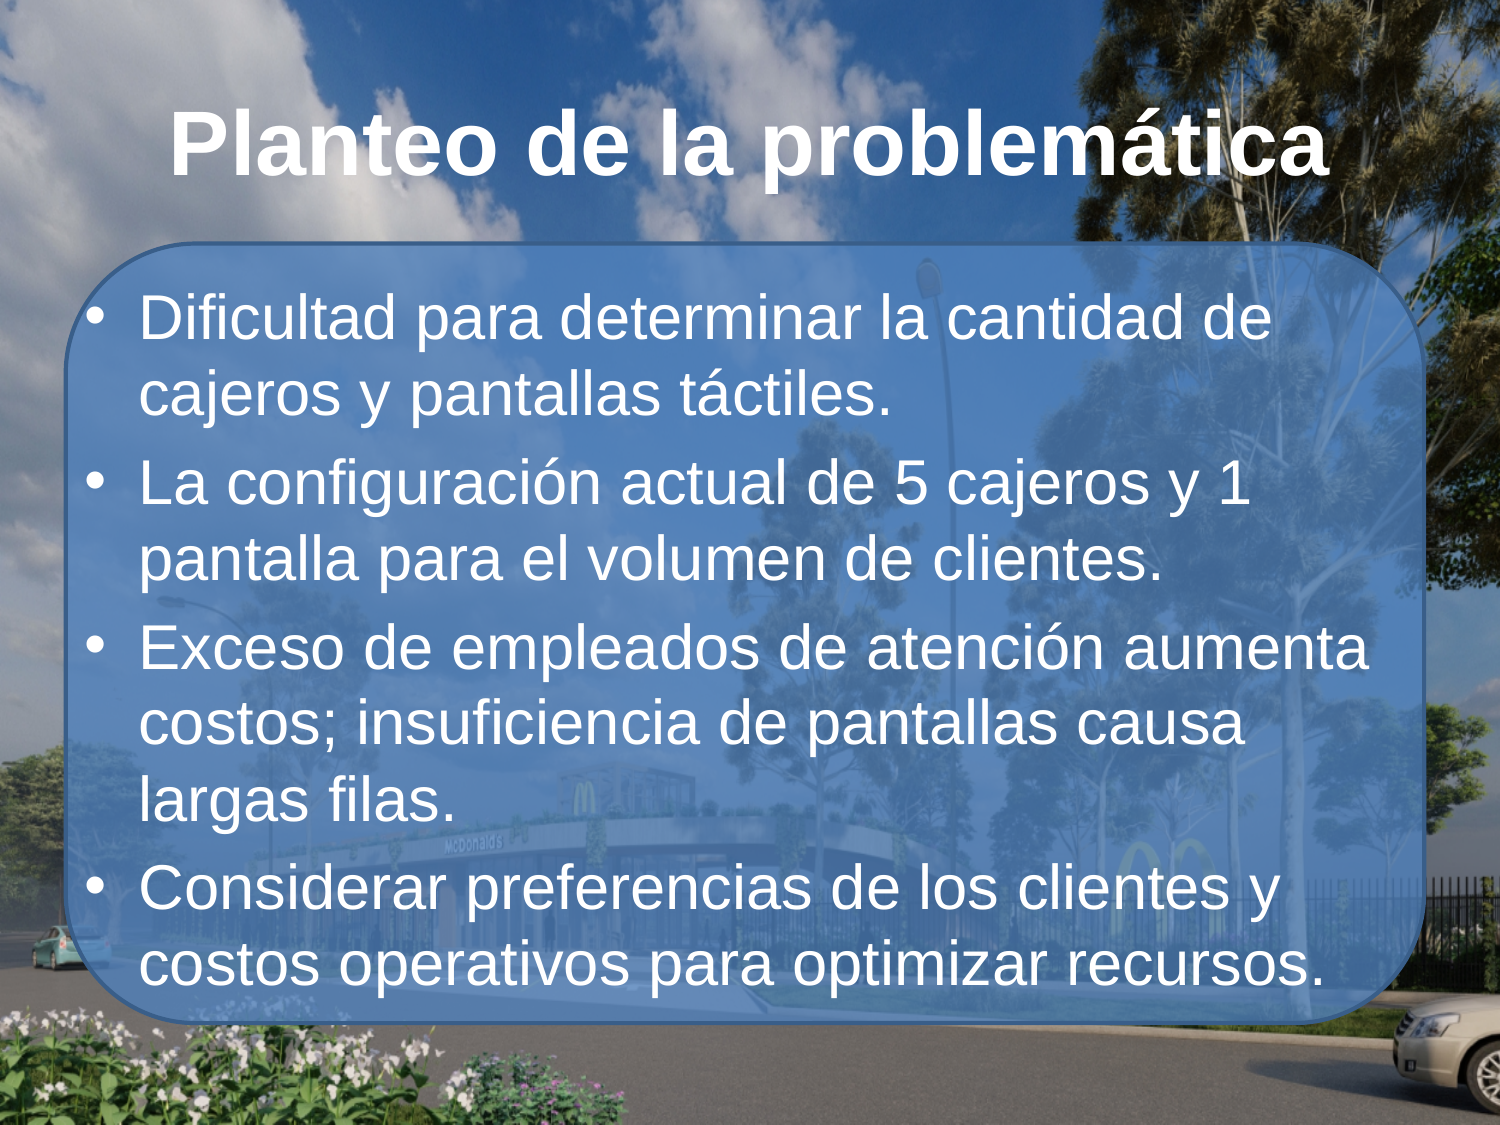

# Planteo de la problemática

Dificultad para determinar la cantidad de cajeros y pantallas táctiles.
La configuración actual de 5 cajeros y 1 pantalla para el volumen de clientes.
Exceso de empleados de atención aumenta costos; insuficiencia de pantallas causa largas filas.
Considerar preferencias de los clientes y costos operativos para optimizar recursos.